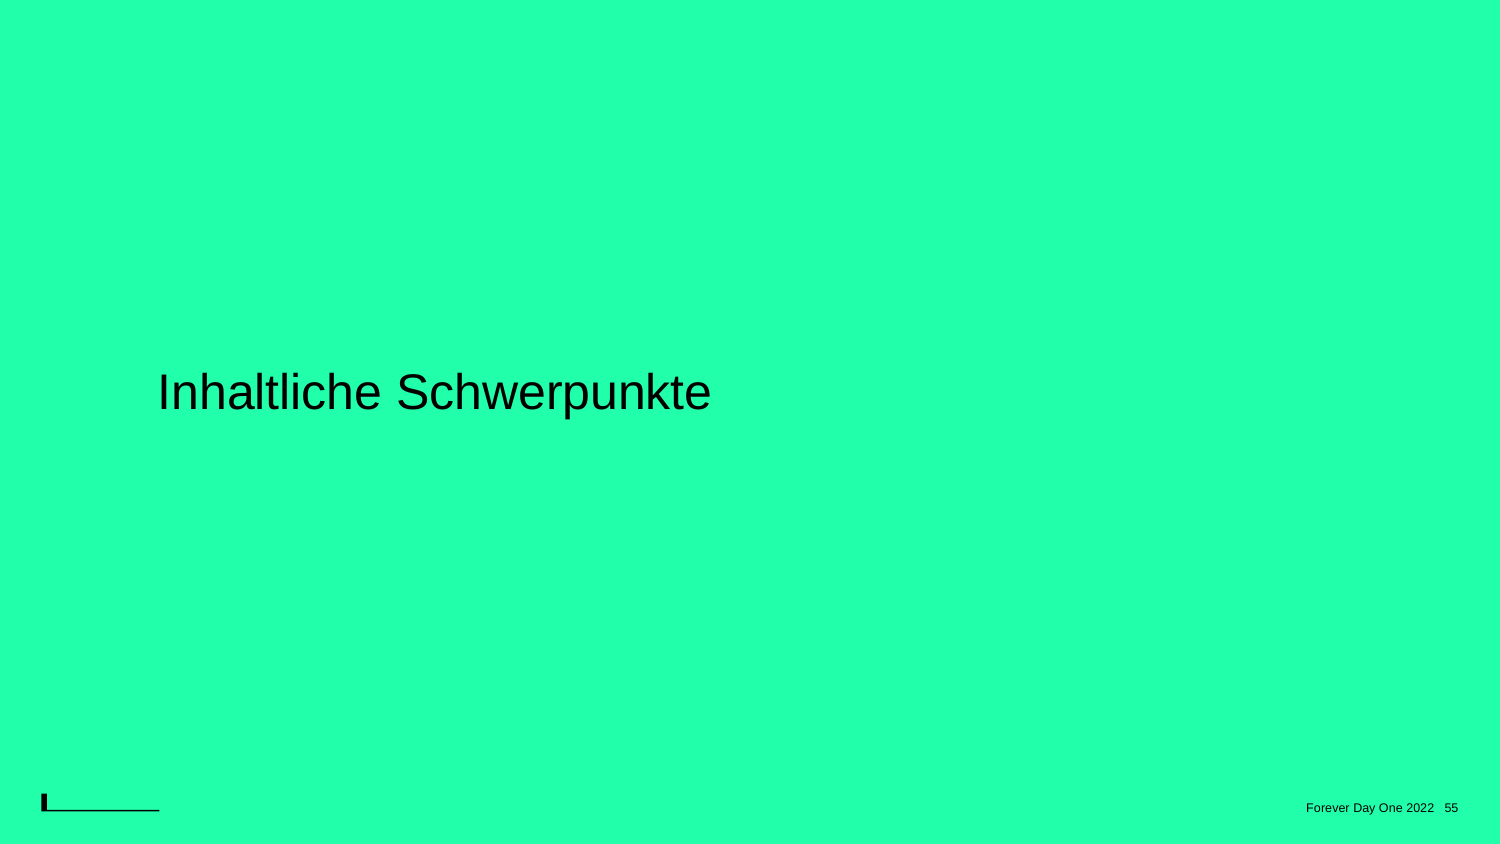

Inhaltliche Schwerpunkte

Forever Day One 2022   55